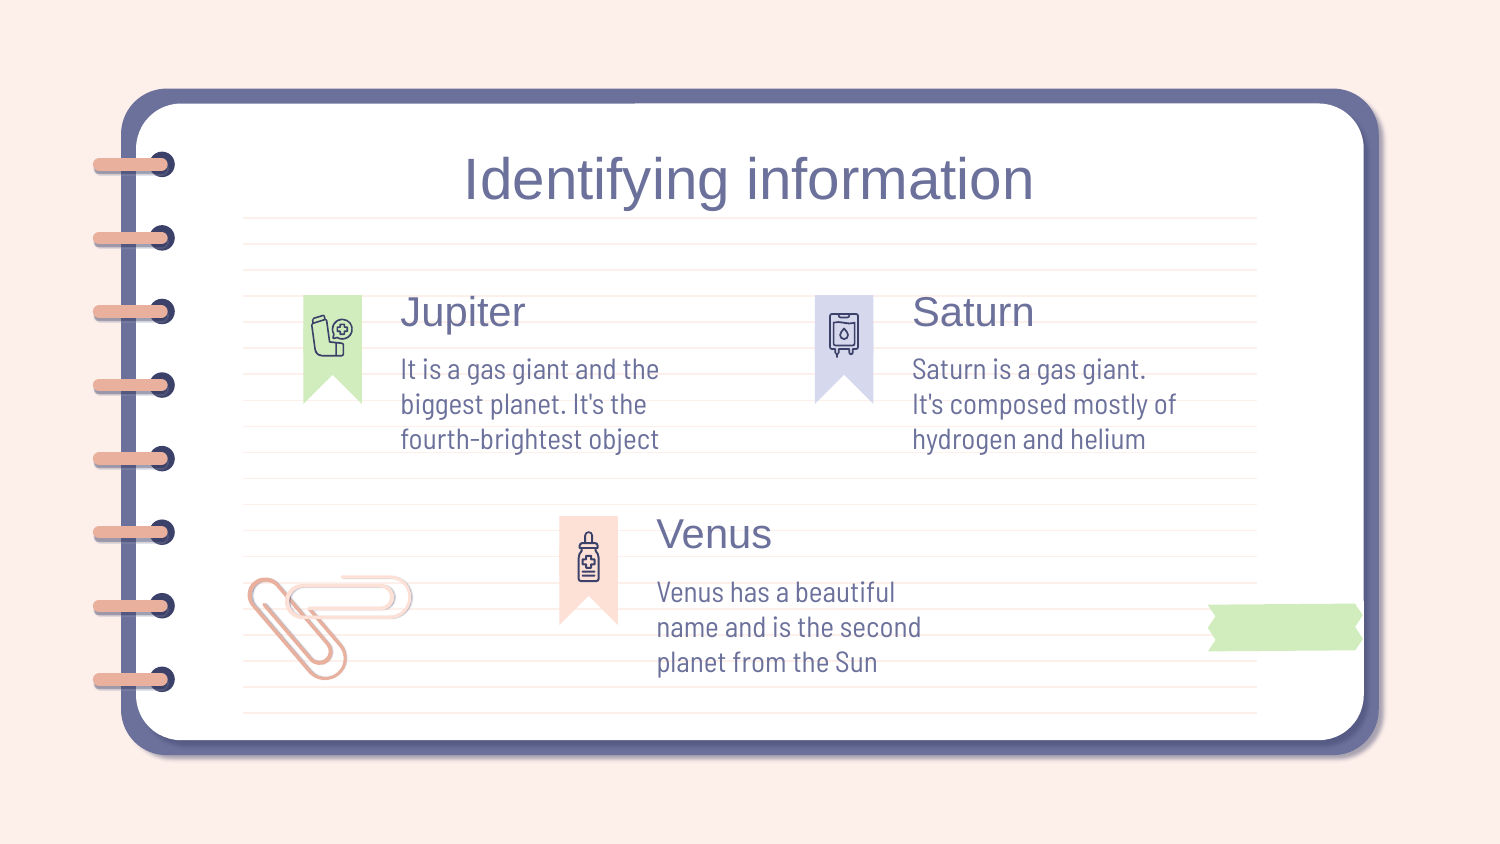

Identifying information
# Jupiter
Saturn

It is a gas giant and the biggest planet. It's the fourth-brightest object
Saturn is a gas giant. It's composed mostly of hydrogen and helium
Venus

Venus has a beautiful name and is the second planet from the Sun